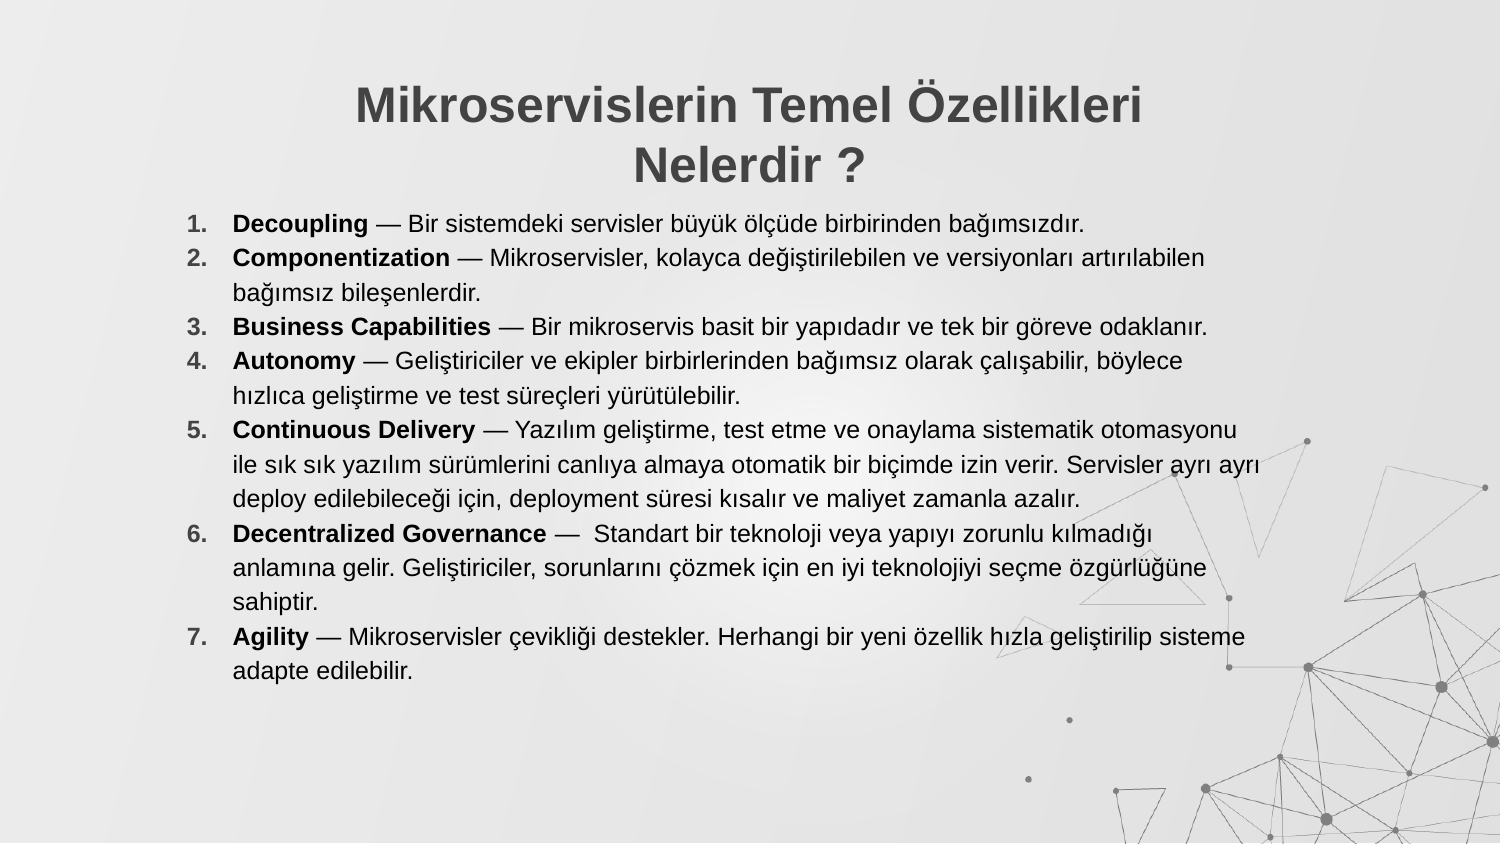

# Mikroservislerin Temel Özellikleri Nelerdir ?
Decoupling — Bir sistemdeki servisler büyük ölçüde birbirinden bağımsızdır.
Componentization — Mikroservisler, kolayca değiştirilebilen ve versiyonları artırılabilen bağımsız bileşenlerdir.
Business Capabilities — Bir mikroservis basit bir yapıdadır ve tek bir göreve odaklanır.
Autonomy — Geliştiriciler ve ekipler birbirlerinden bağımsız olarak çalışabilir, böylece hızlıca geliştirme ve test süreçleri yürütülebilir.
Continuous Delivery — Yazılım geliştirme, test etme ve onaylama sistematik otomasyonu ile sık sık yazılım sürümlerini canlıya almaya otomatik bir biçimde izin verir. Servisler ayrı ayrı deploy edilebileceği için, deployment süresi kısalır ve maliyet zamanla azalır.
Decentralized Governance —  Standart bir teknoloji veya yapıyı zorunlu kılmadığı anlamına gelir. Geliştiriciler, sorunlarını çözmek için en iyi teknolojiyi seçme özgürlüğüne sahiptir.
Agility — Mikroservisler çevikliği destekler. Herhangi bir yeni özellik hızla geliştirilip sisteme adapte edilebilir.